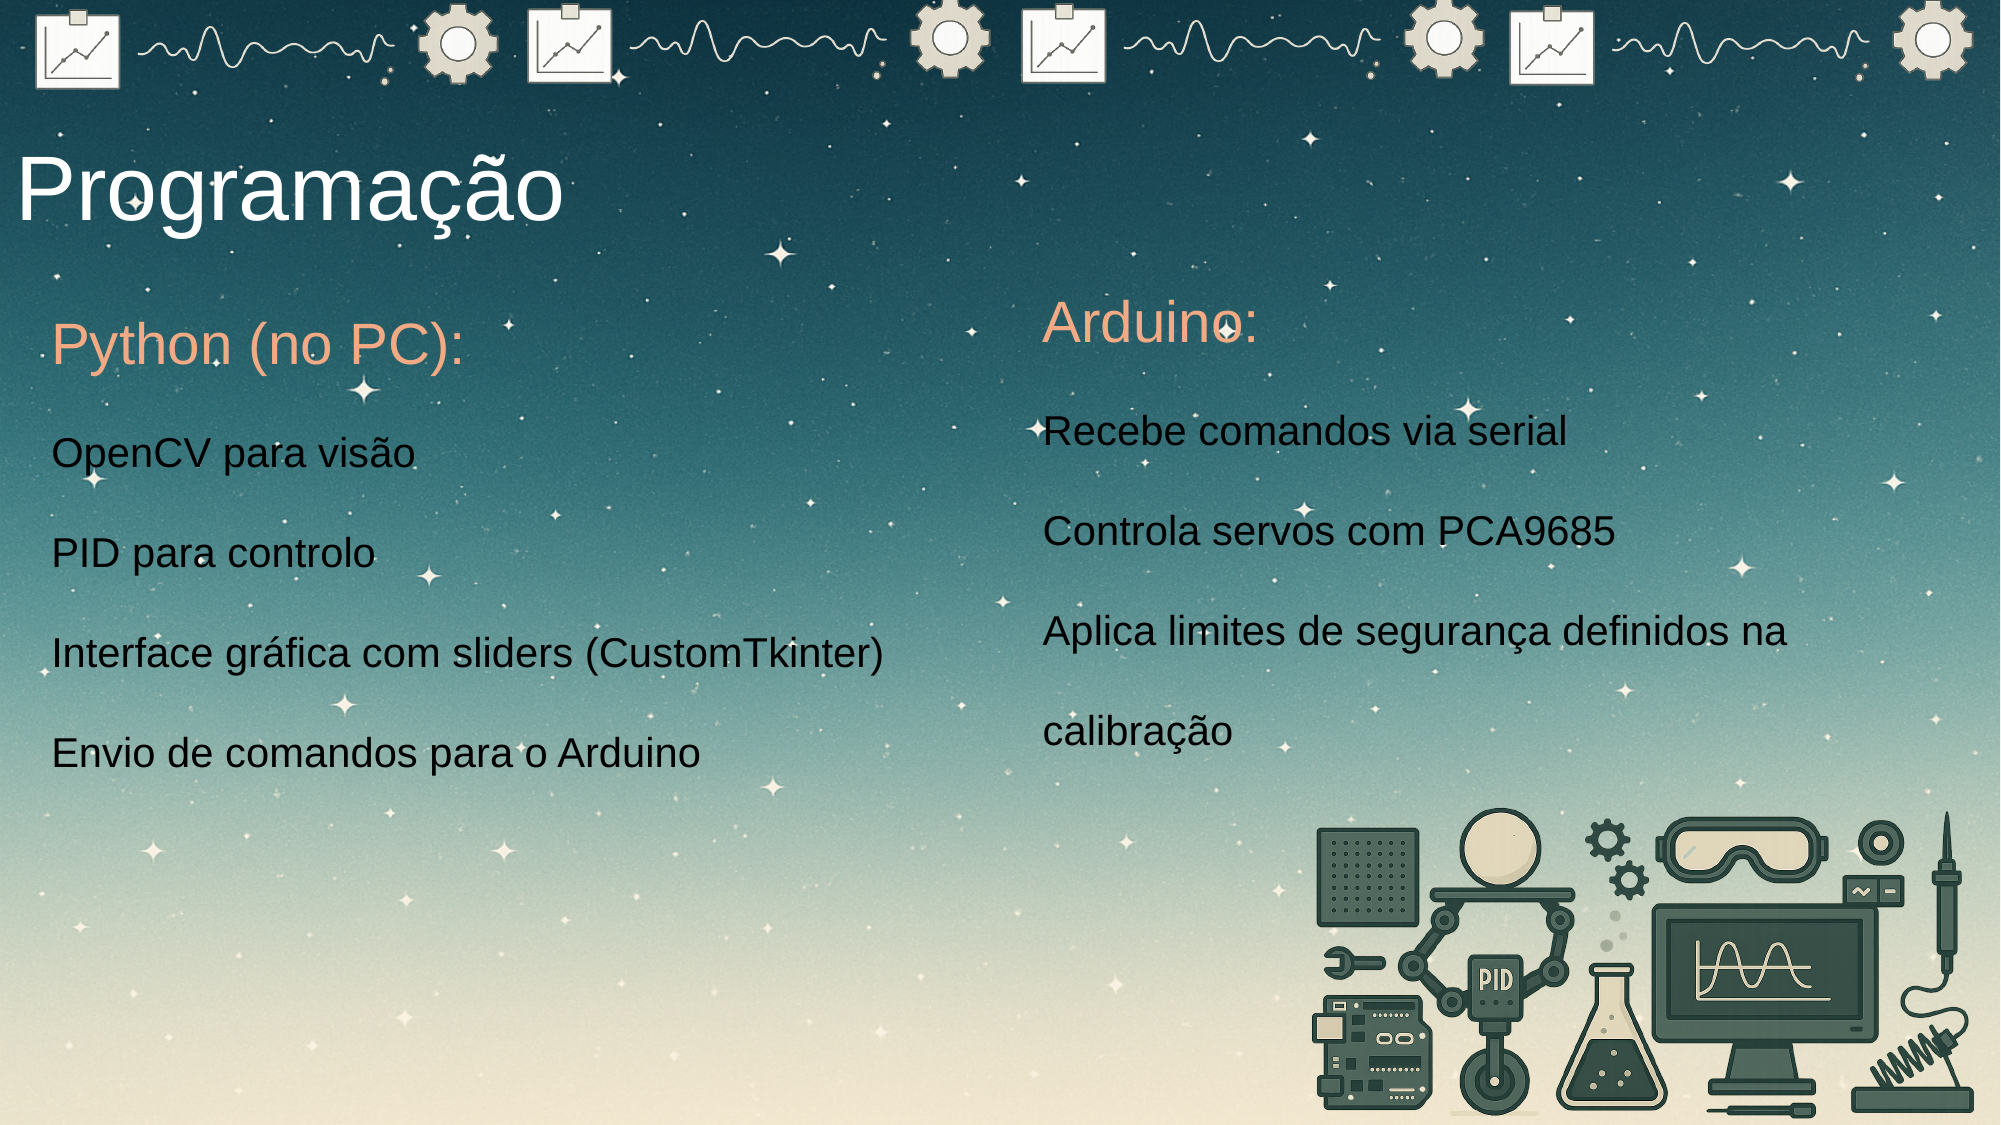

Programação
Arduino:
Recebe comandos via serial
Controla servos com PCA9685
Aplica limites de segurança definidos na calibração
Python (no PC):
OpenCV para visão
PID para controlo
Interface gráfica com sliders (CustomTkinter)
Envio de comandos para o Arduino